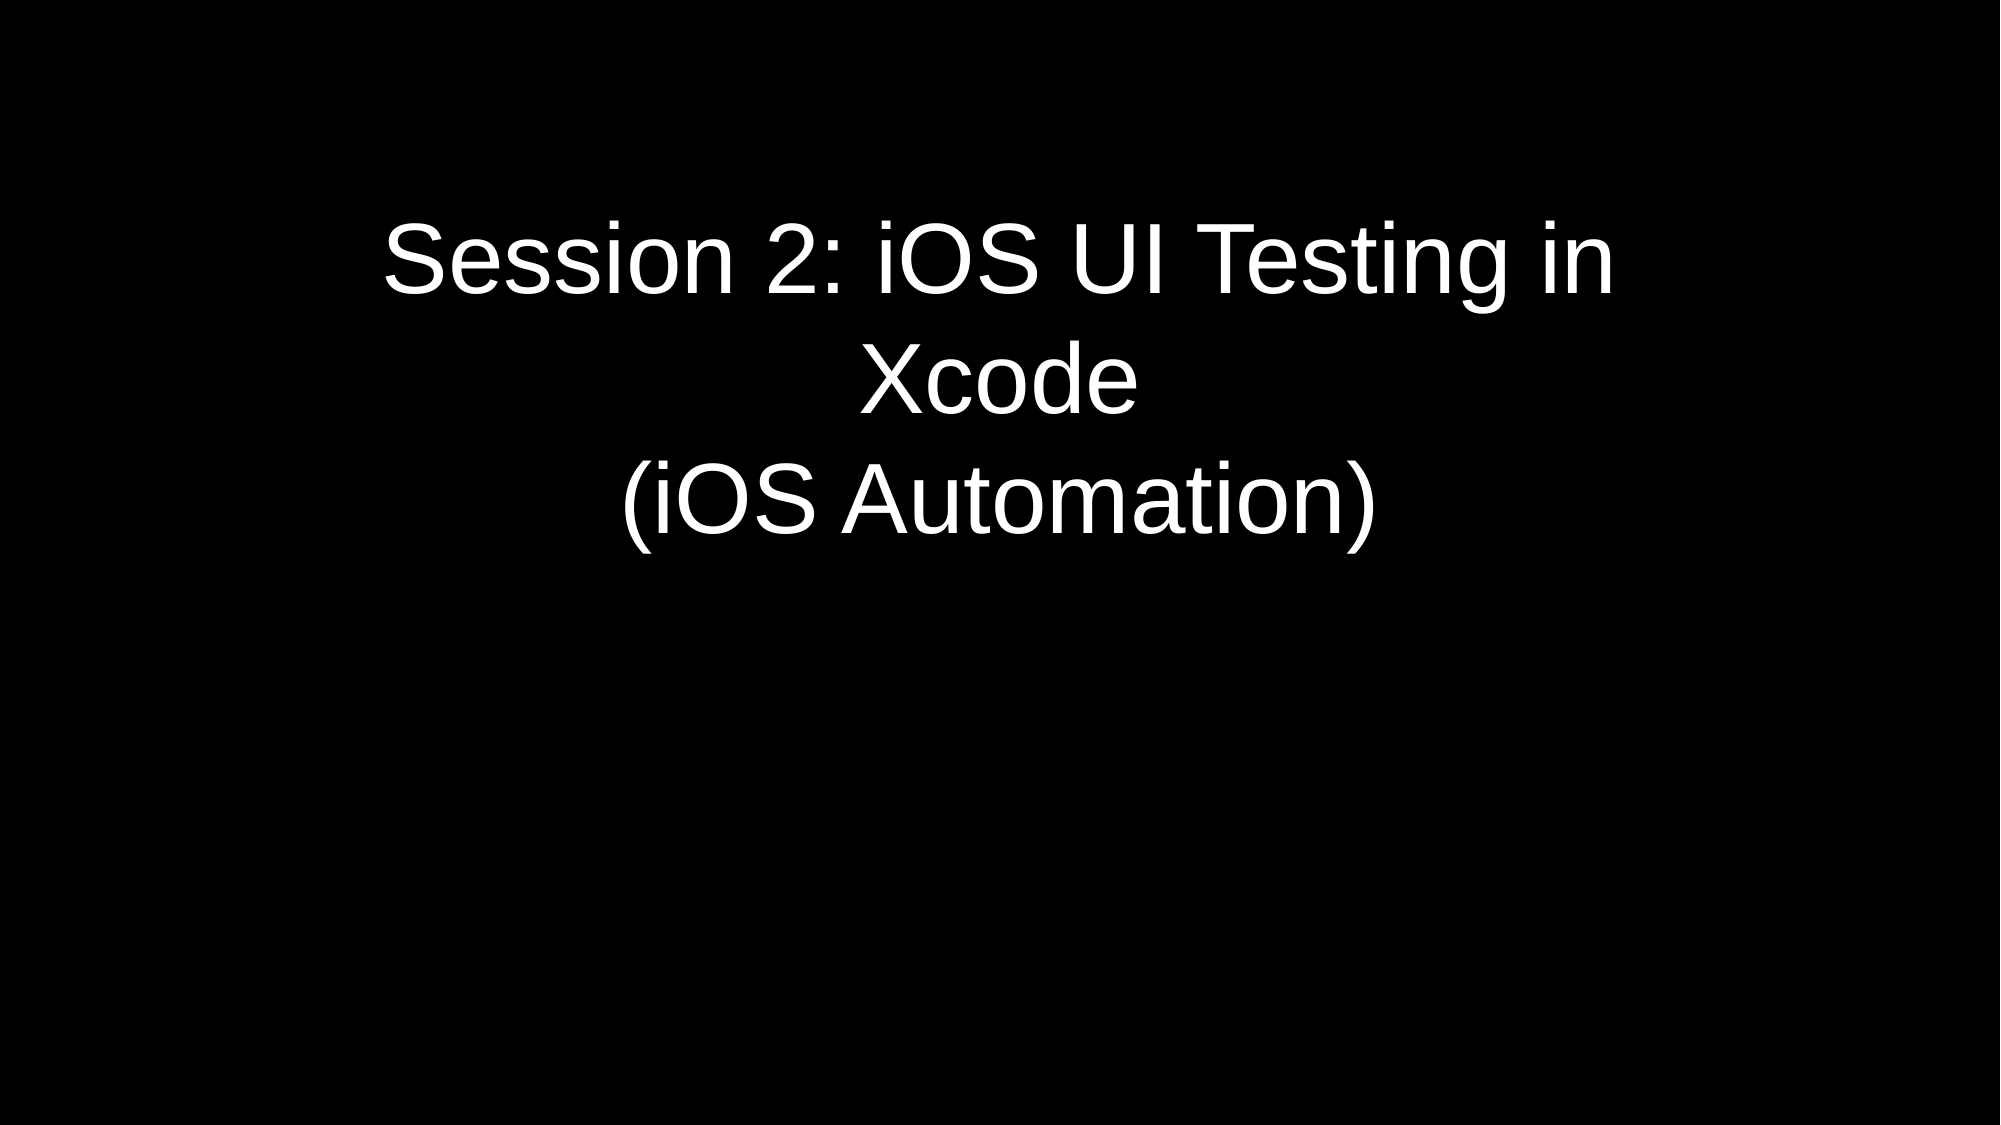

# Session 2: iOS UI Testing in Xcode (iOS Automation)